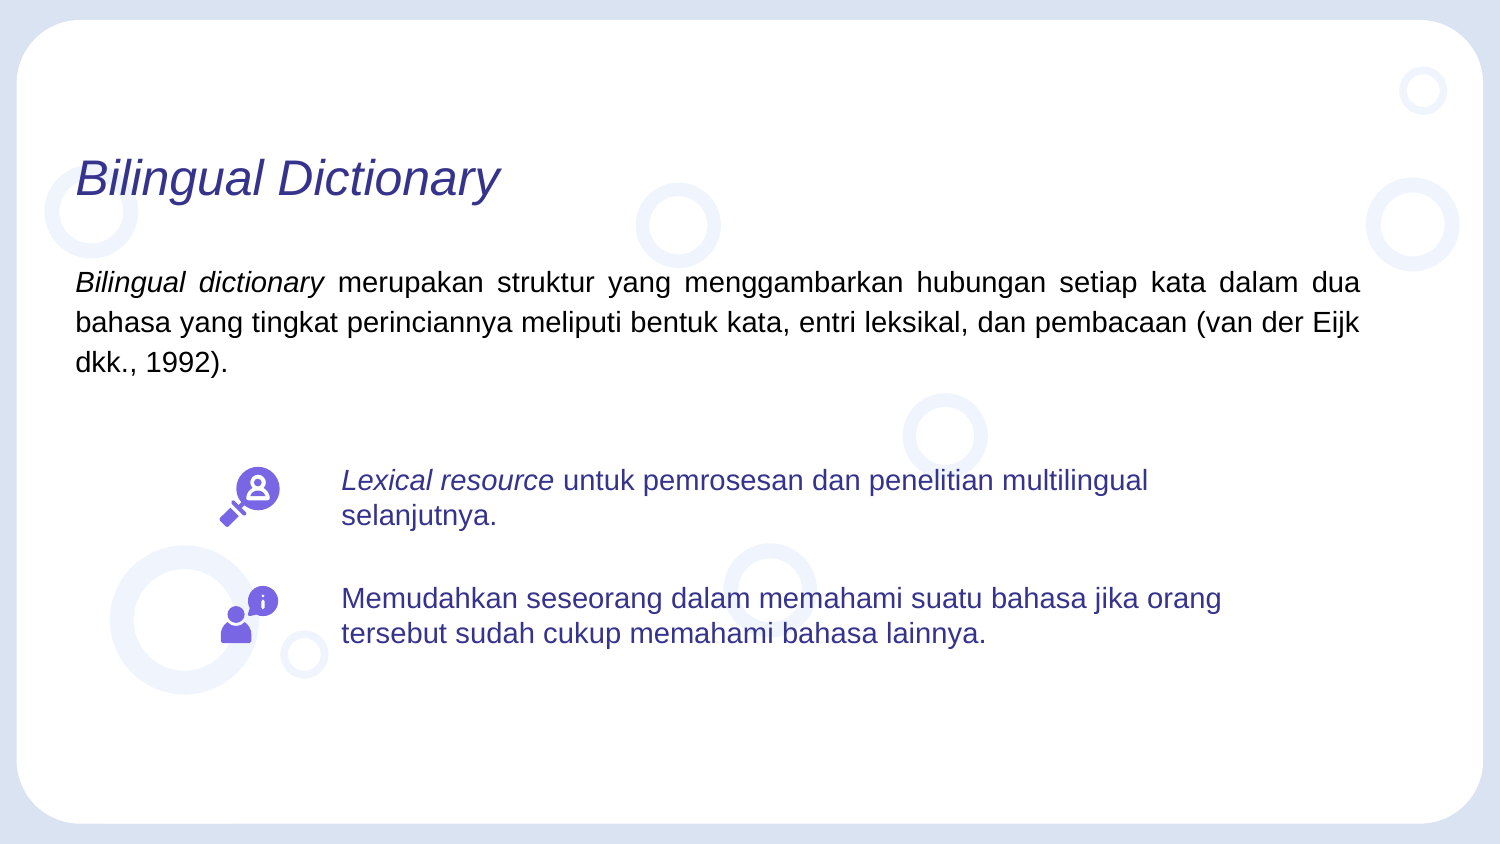

# Bilingual Dictionary

Bilingual dictionary merupakan struktur yang menggambarkan hubungan setiap kata dalam dua bahasa yang tingkat perinciannya meliputi bentuk kata, entri leksikal, dan pembacaan (van der Eijk dkk., 1992).
Lexical resource untuk pemrosesan dan penelitian multilingual selanjutnya.

Memudahkan seseorang dalam memahami suatu bahasa jika orang tersebut sudah cukup memahami bahasa lainnya.